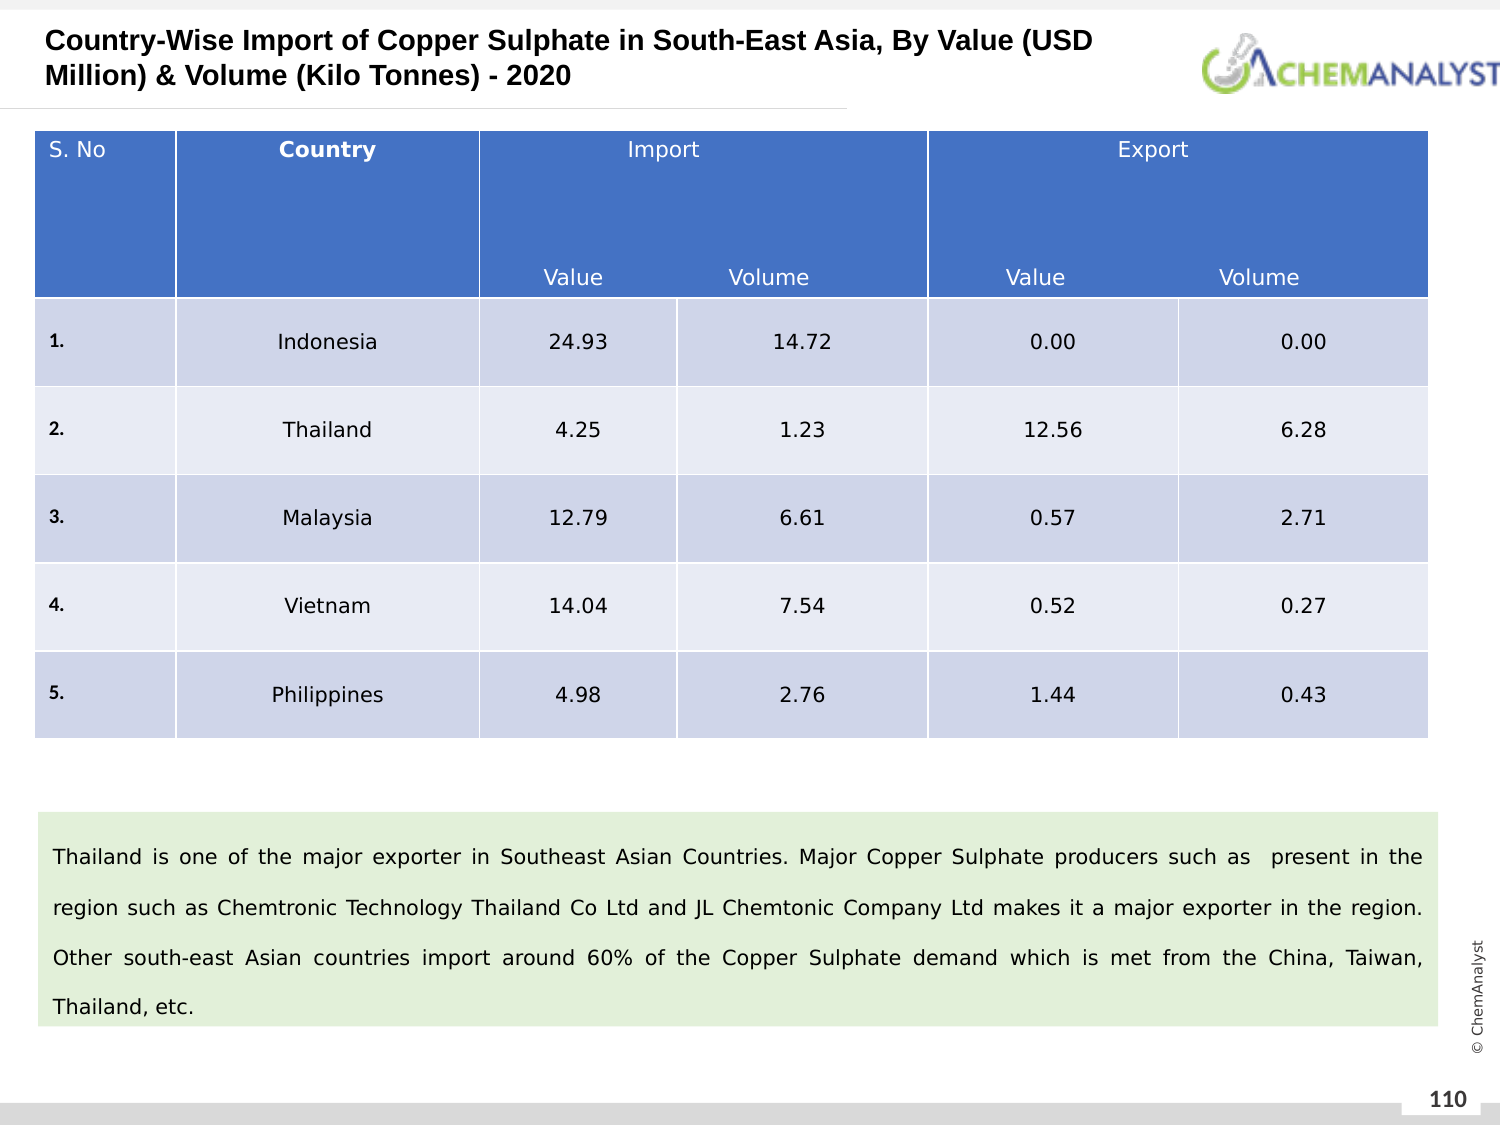

Country-Wise Import of Copper Sulphate in South-East Asia, By Value (USD Million) & Volume (Kilo Tonnes) - 2020
| S. No | Country | Import Value Volume |  | Export Value Volume |  |
| --- | --- | --- | --- | --- | --- |
| 1. | Indonesia | 24.93 | 14.72 | 0.00 | 0.00 |
| 2. | Thailand | 4.25 | 1.23 | 12.56 | 6.28 |
| 3. | Malaysia | 12.79 | 6.61 | 0.57 | 2.71 |
| 4. | Vietnam | 14.04 | 7.54 | 0.52 | 0.27 |
| 5. | Philippines | 4.98 | 2.76 | 1.44 | 0.43 |
Thailand is one of the major exporter in Southeast Asian Countries. Major Copper Sulphate producers such as  present in the region such as Chemtronic Technology Thailand Co Ltd and JL Chemtonic Company Ltd makes it a major exporter in the region. Other south-east Asian countries import around 60% of the Copper Sulphate demand which is met from the China, Taiwan, Thailand, etc.